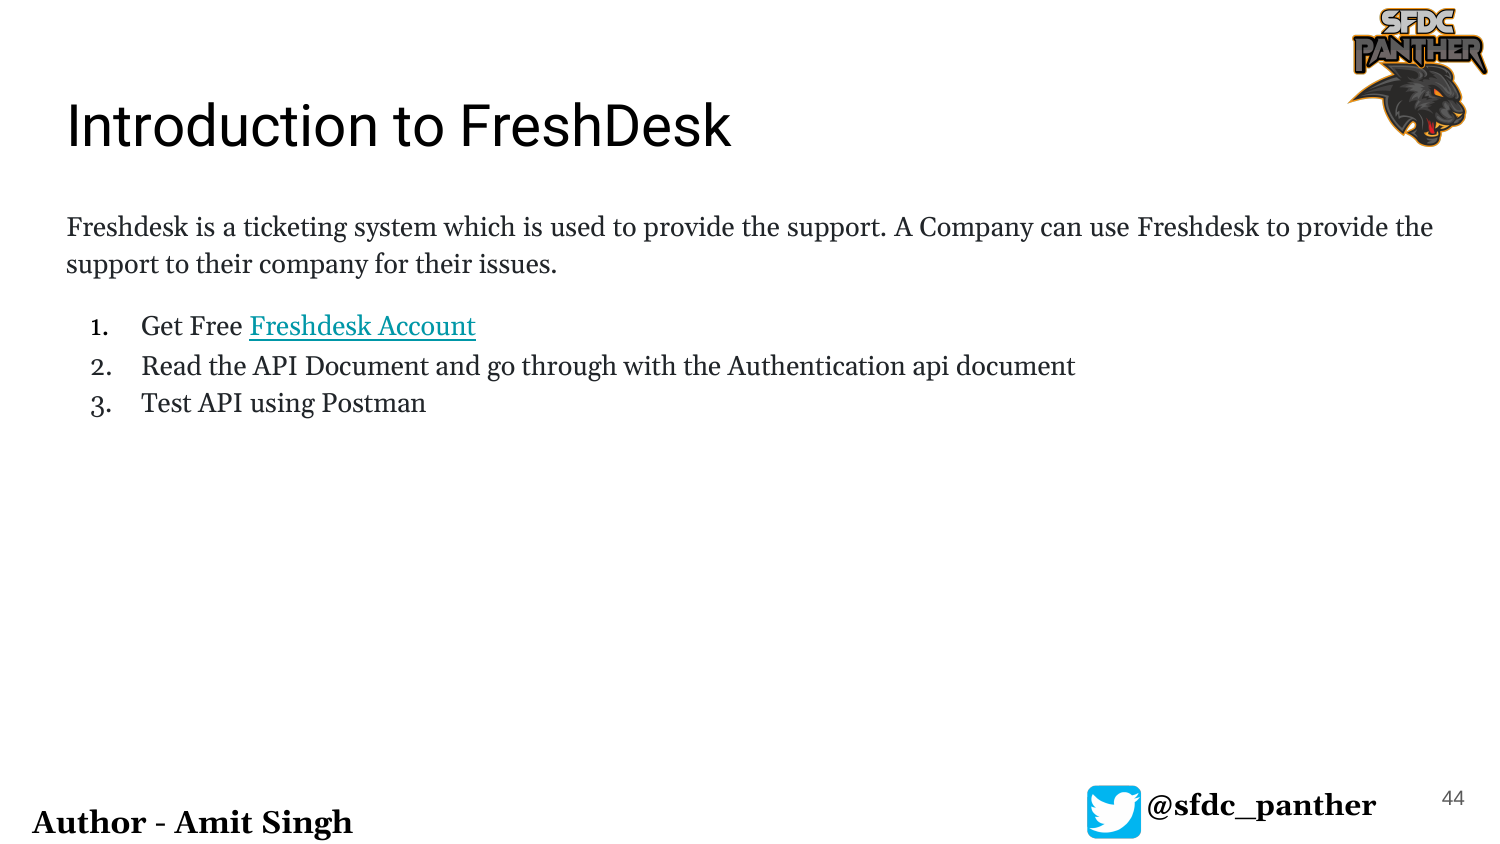

# Introduction to FreshDesk
Freshdesk is a ticketing system which is used to provide the support. A Company can use Freshdesk to provide the support to their company for their issues.
Get Free Freshdesk Account
Read the API Document and go through with the Authentication api document
Test API using Postman
44